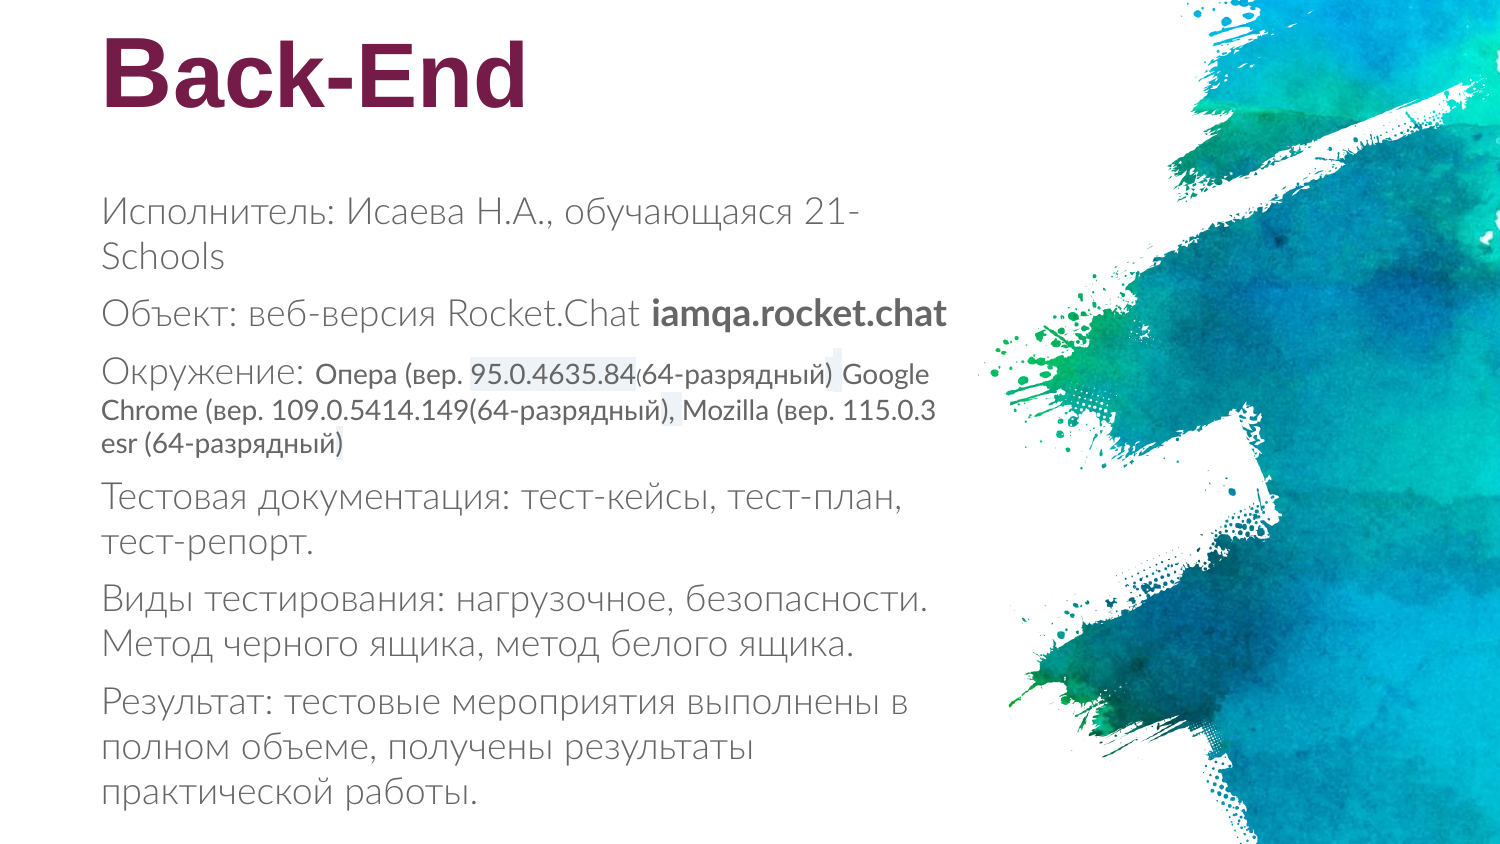

# Back-End
Исполнитель: Исаева Н.А., обучающаяся 21-Schools
Объект: веб-версия Rocket.Chat iamqa.rocket.chat
Окружение: Опера (вер. 95.0.4635.84(64-разрядный) Google Chrome (вер. 109.0.5414.149(64-разрядный), Mozilla (вер. 115.0.3 esr (64-разрядный)
Тестовая документация: тест-кейсы, тест-план, тест-репорт.
Виды тестирования: нагрузочное, безопасности. Метод черного ящика, метод белого ящика.
Результат: тестовые мероприятия выполнены в полном объеме, получены результаты практической работы.